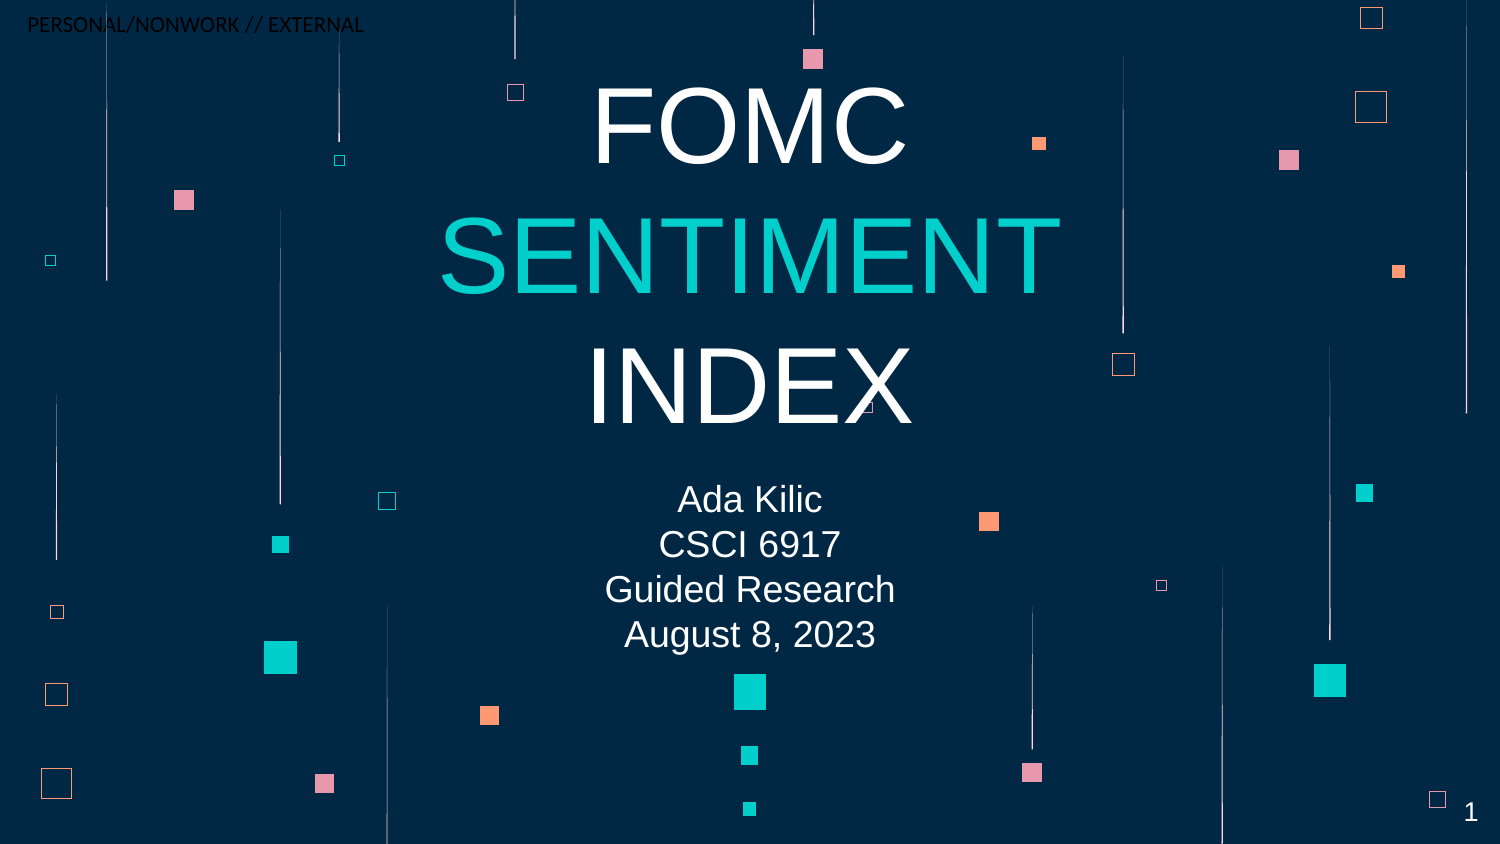

# FOMC SENTIMENT INDEX

Ada Kilic
CSCI 6917
Guided Research
August 8, 2023

1